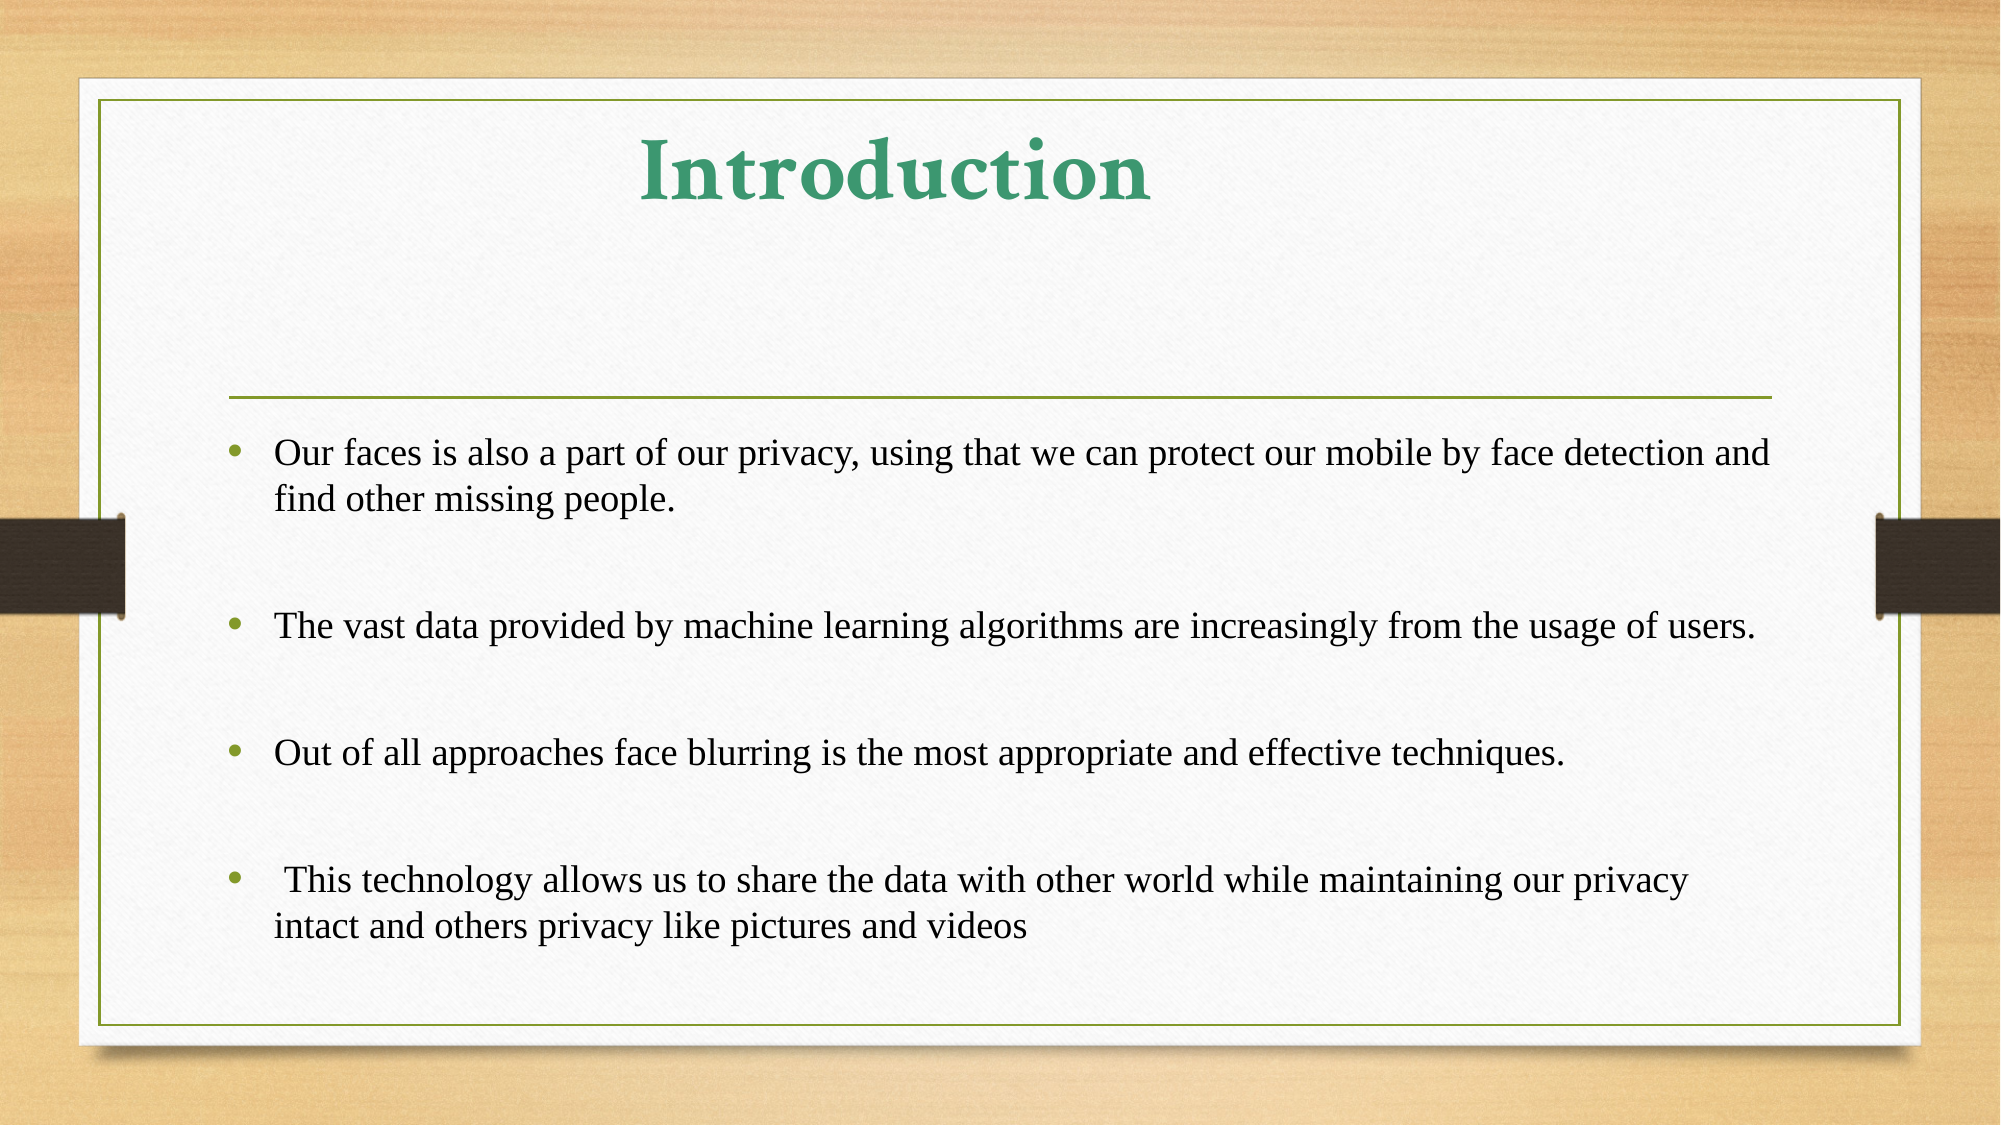

# Introduction
Our faces is also a part of our privacy, using that we can protect our mobile by face detection and find other missing people.

The vast data provided by machine learning algorithms are increasingly from the usage of users.

Out of all approaches face blurring is the most appropriate and effective techniques.

 This technology allows us to share the data with other world while maintaining our privacy intact and others privacy like pictures and videos